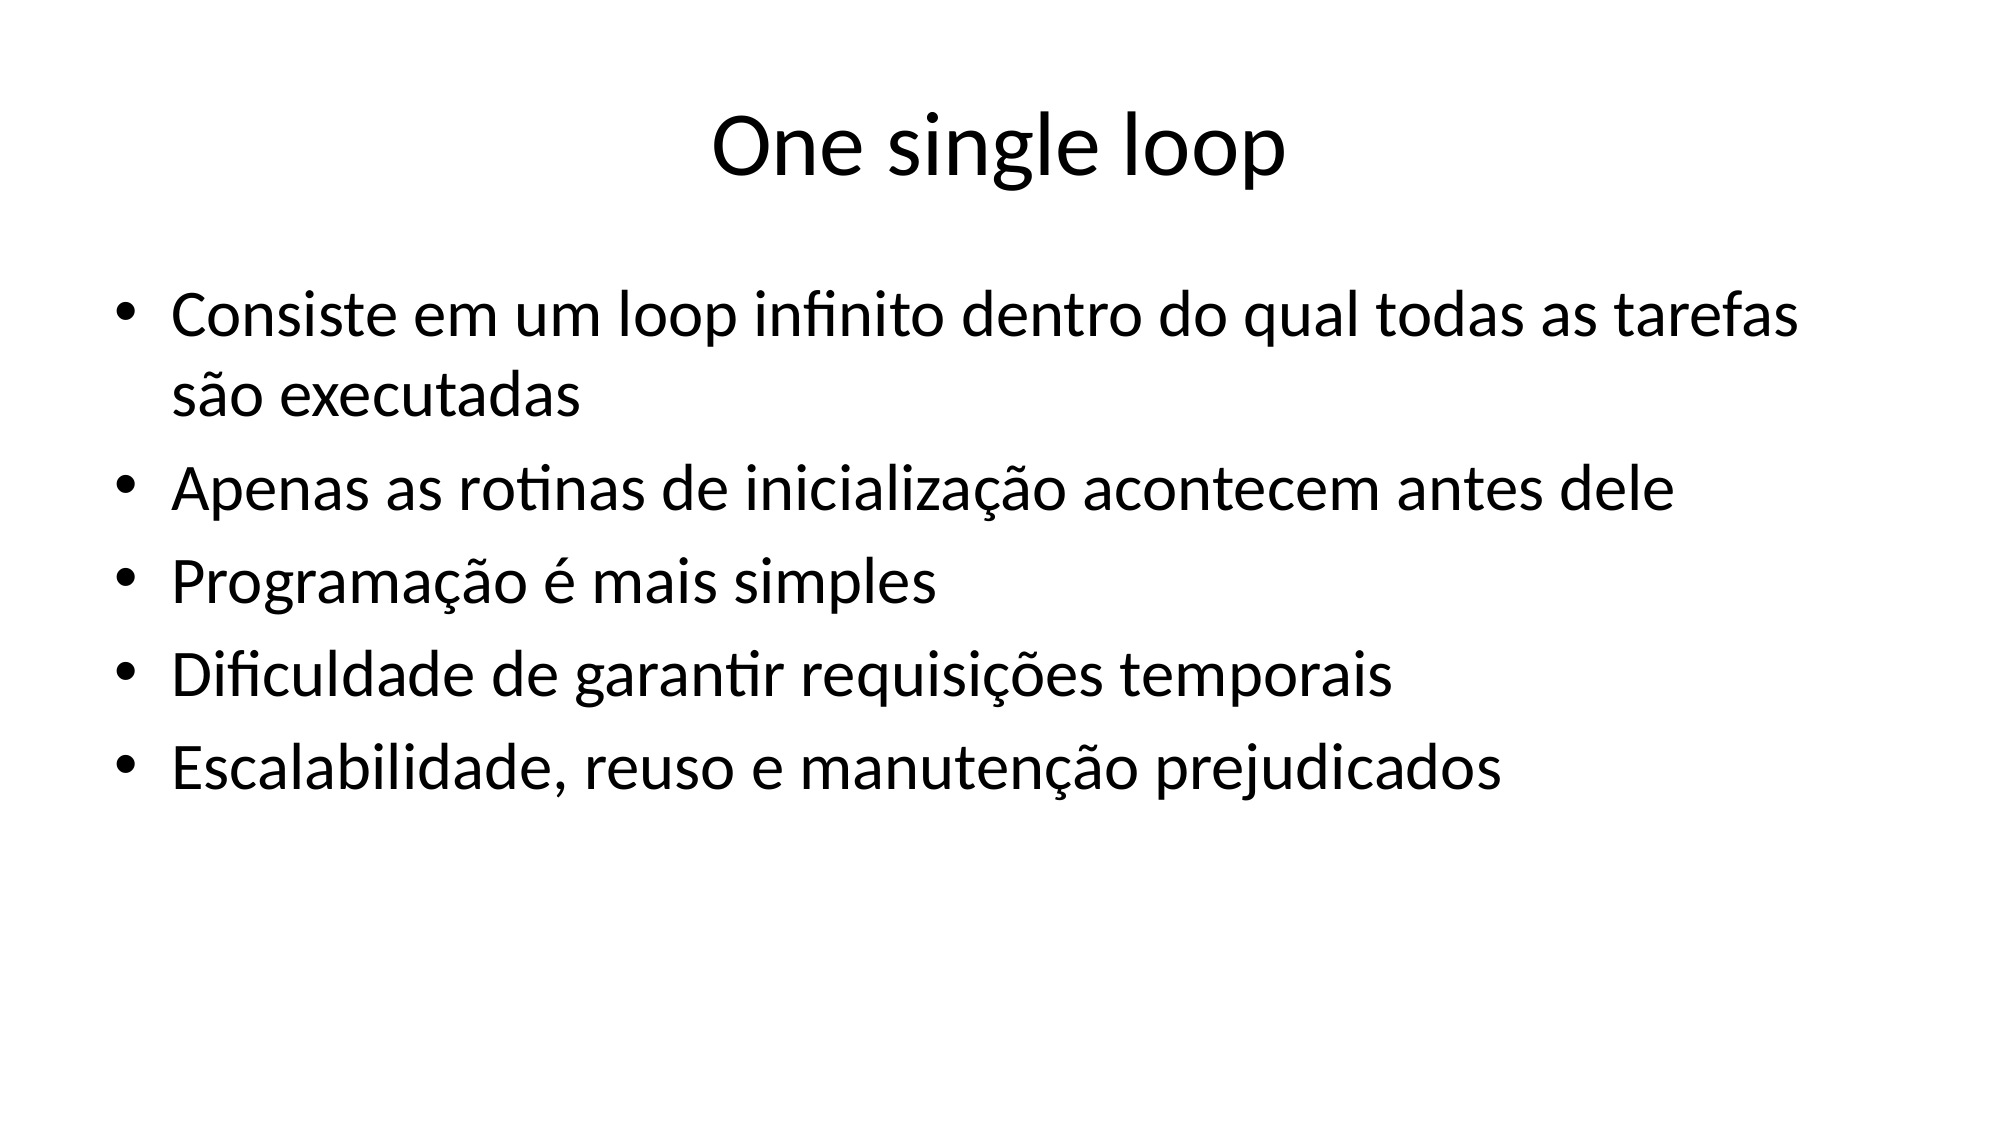

# One single loop
Consiste em um loop infinito dentro do qual todas as tarefas são executadas
Apenas as rotinas de inicialização acontecem antes dele
Programação é mais simples
Dificuldade de garantir requisições temporais
Escalabilidade, reuso e manutenção prejudicados